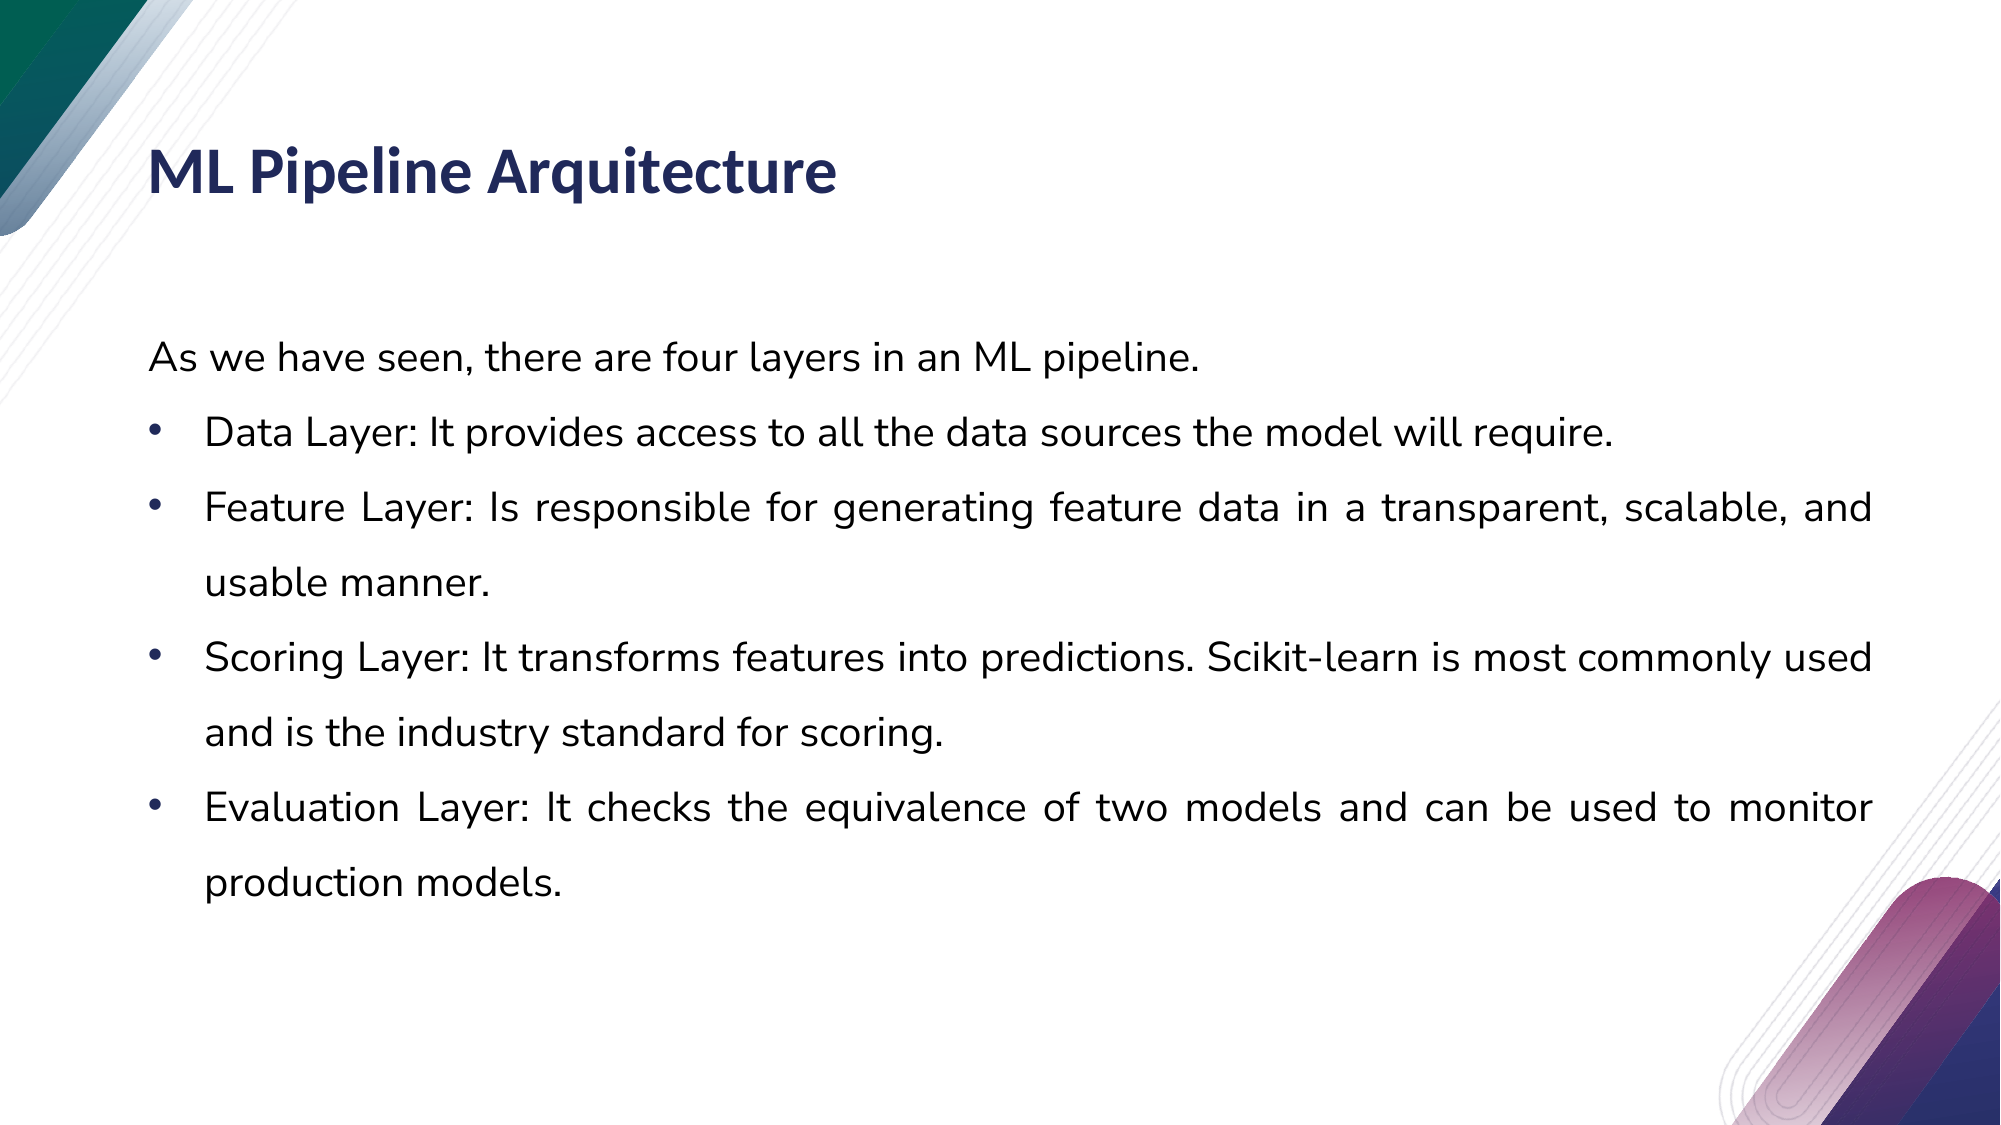

# ML Pipeline Arquitecture
As we have seen, there are four layers in an ML pipeline.
Data Layer: It provides access to all the data sources the model will require.
Feature Layer: Is responsible for generating feature data in a transparent, scalable, and usable manner.
Scoring Layer: It transforms features into predictions. Scikit-learn is most commonly used and is the industry standard for scoring.
Evaluation Layer: It checks the equivalence of two models and can be used to monitor production models.